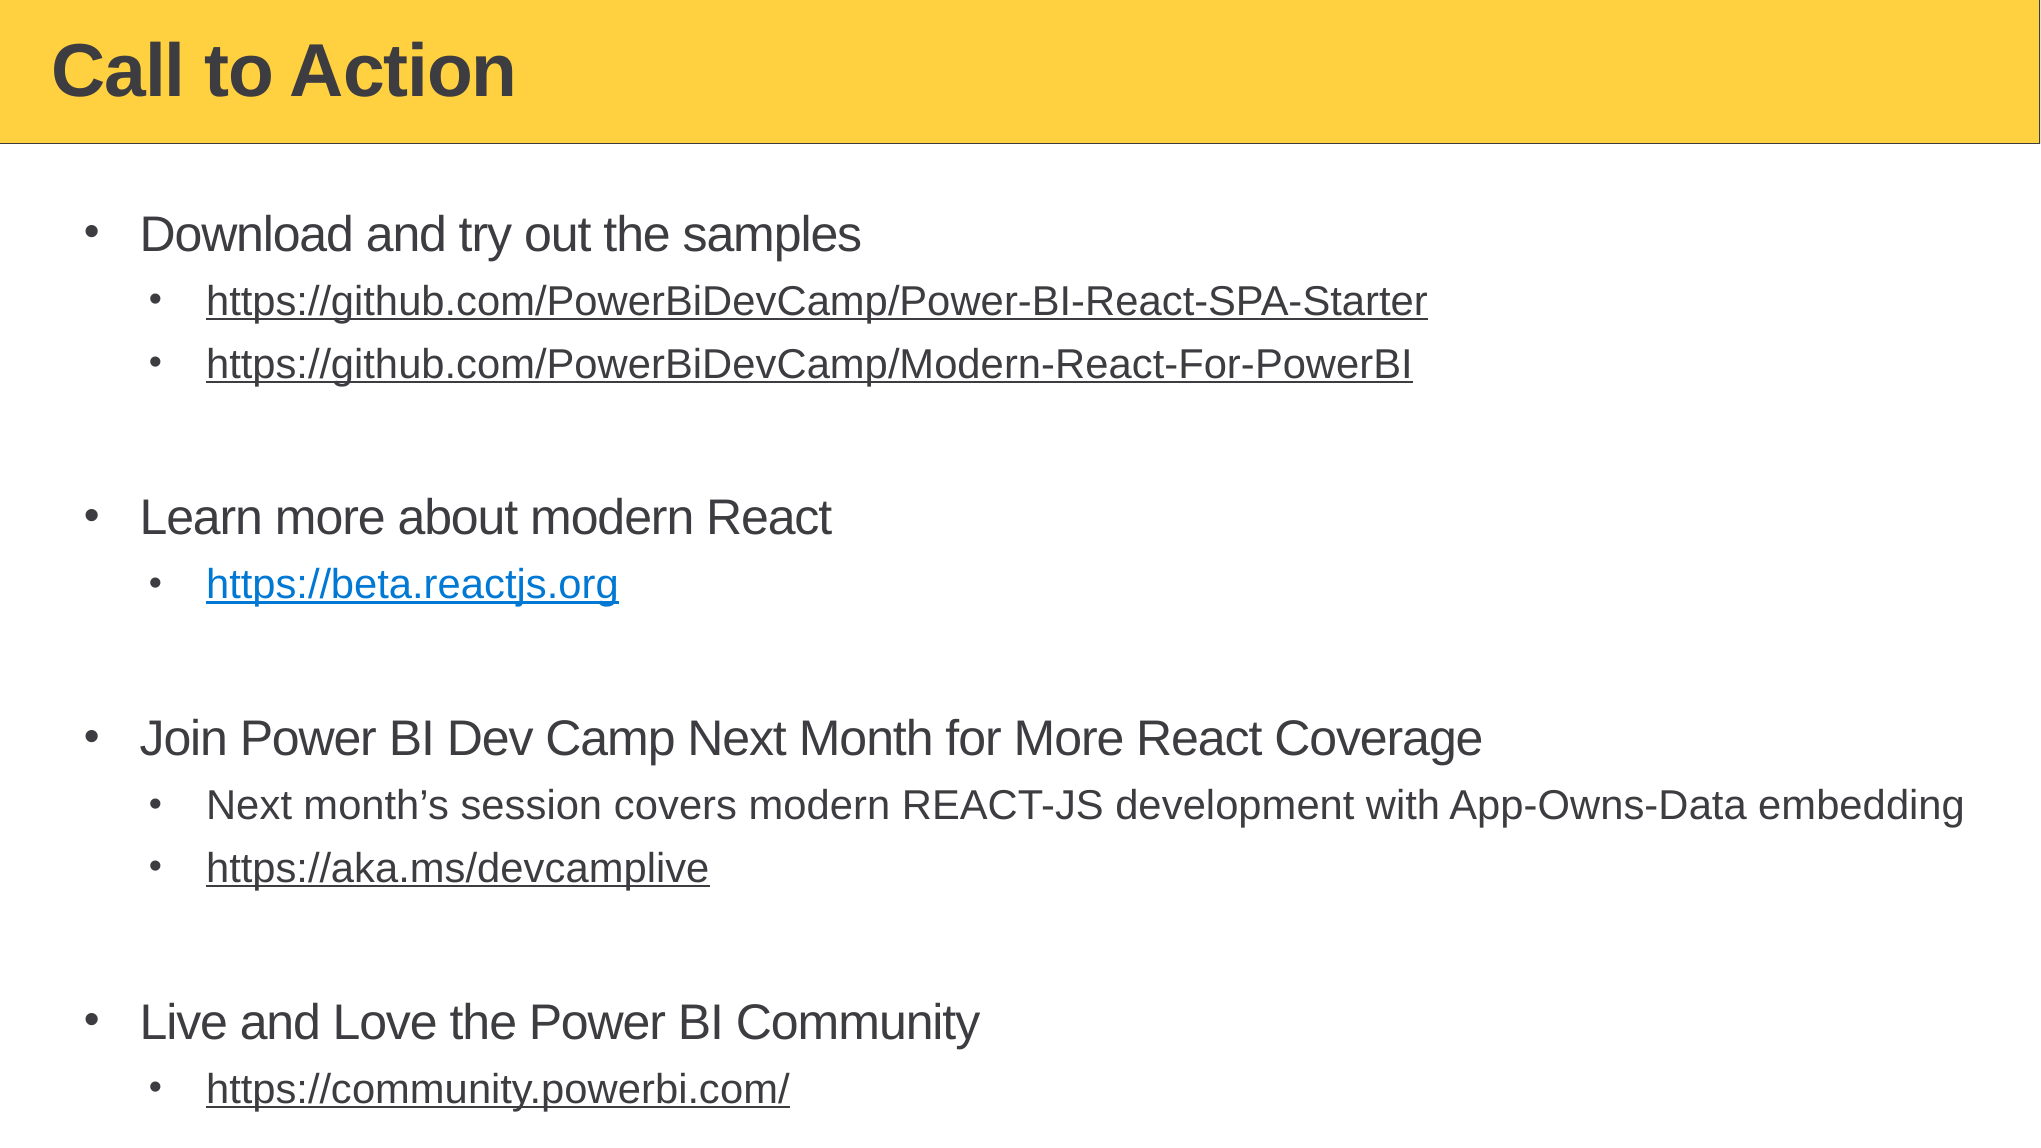

# Call to Action
Download and try out the samples
https://github.com/PowerBiDevCamp/Power-BI-React-SPA-Starter
https://github.com/PowerBiDevCamp/Modern-React-For-PowerBI

Learn more about modern React
https://beta.reactjs.org

Join Power BI Dev Camp Next Month for More React Coverage
Next month’s session covers modern REACT-JS development with App-Owns-Data embedding
https://aka.ms/devcamplive

Live and Love the Power BI Community
https://community.powerbi.com/